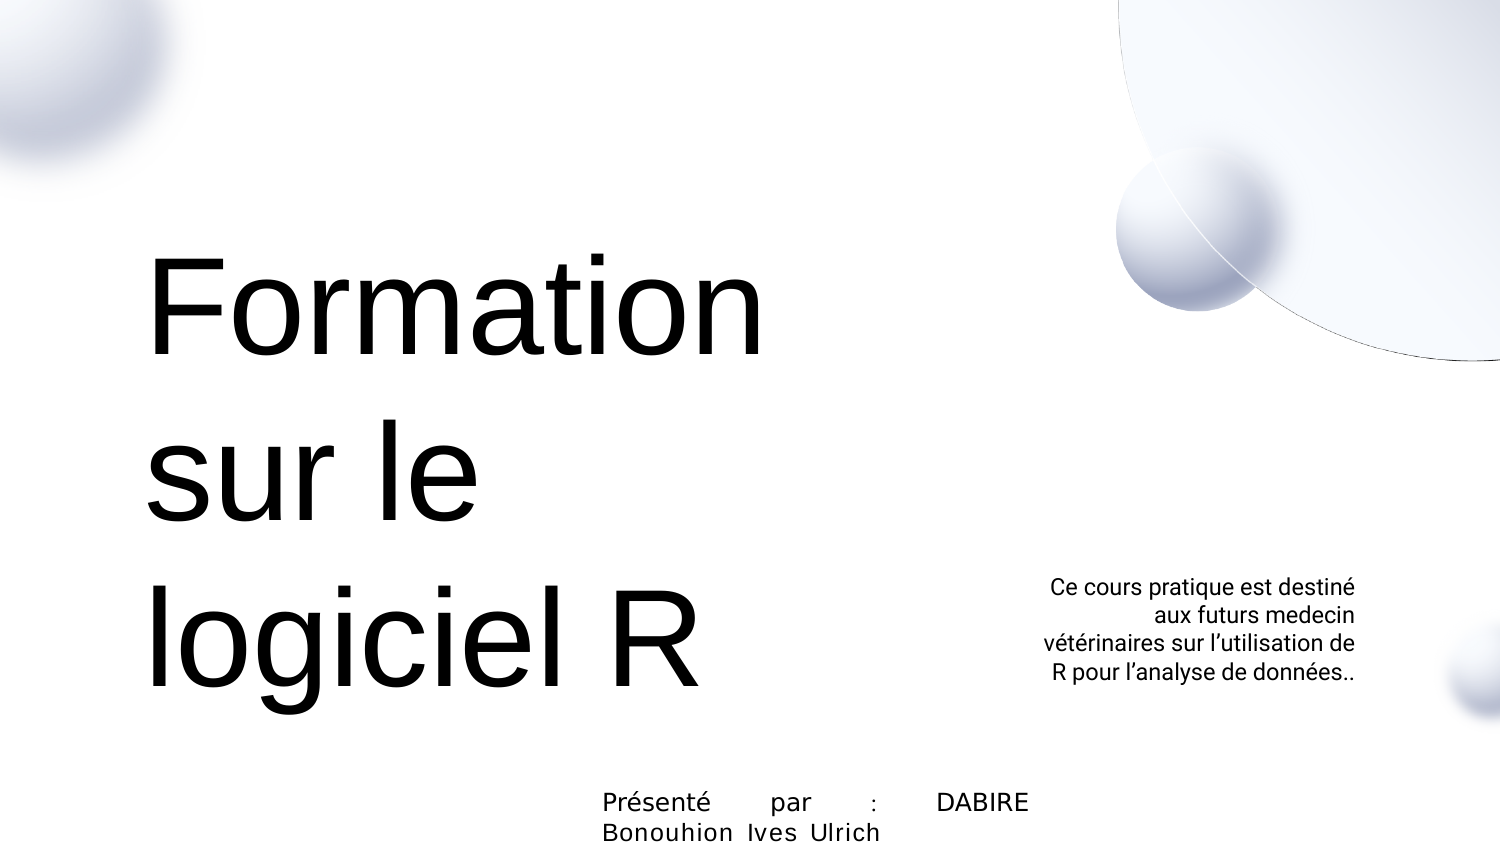

# Formation sur le logiciel R
Ce cours pratique est destiné aux futurs medecin vétérinaires sur l’utilisation de R pour l’analyse de données..
Présenté par : DABIRE Bonouhion Ives Ulrich